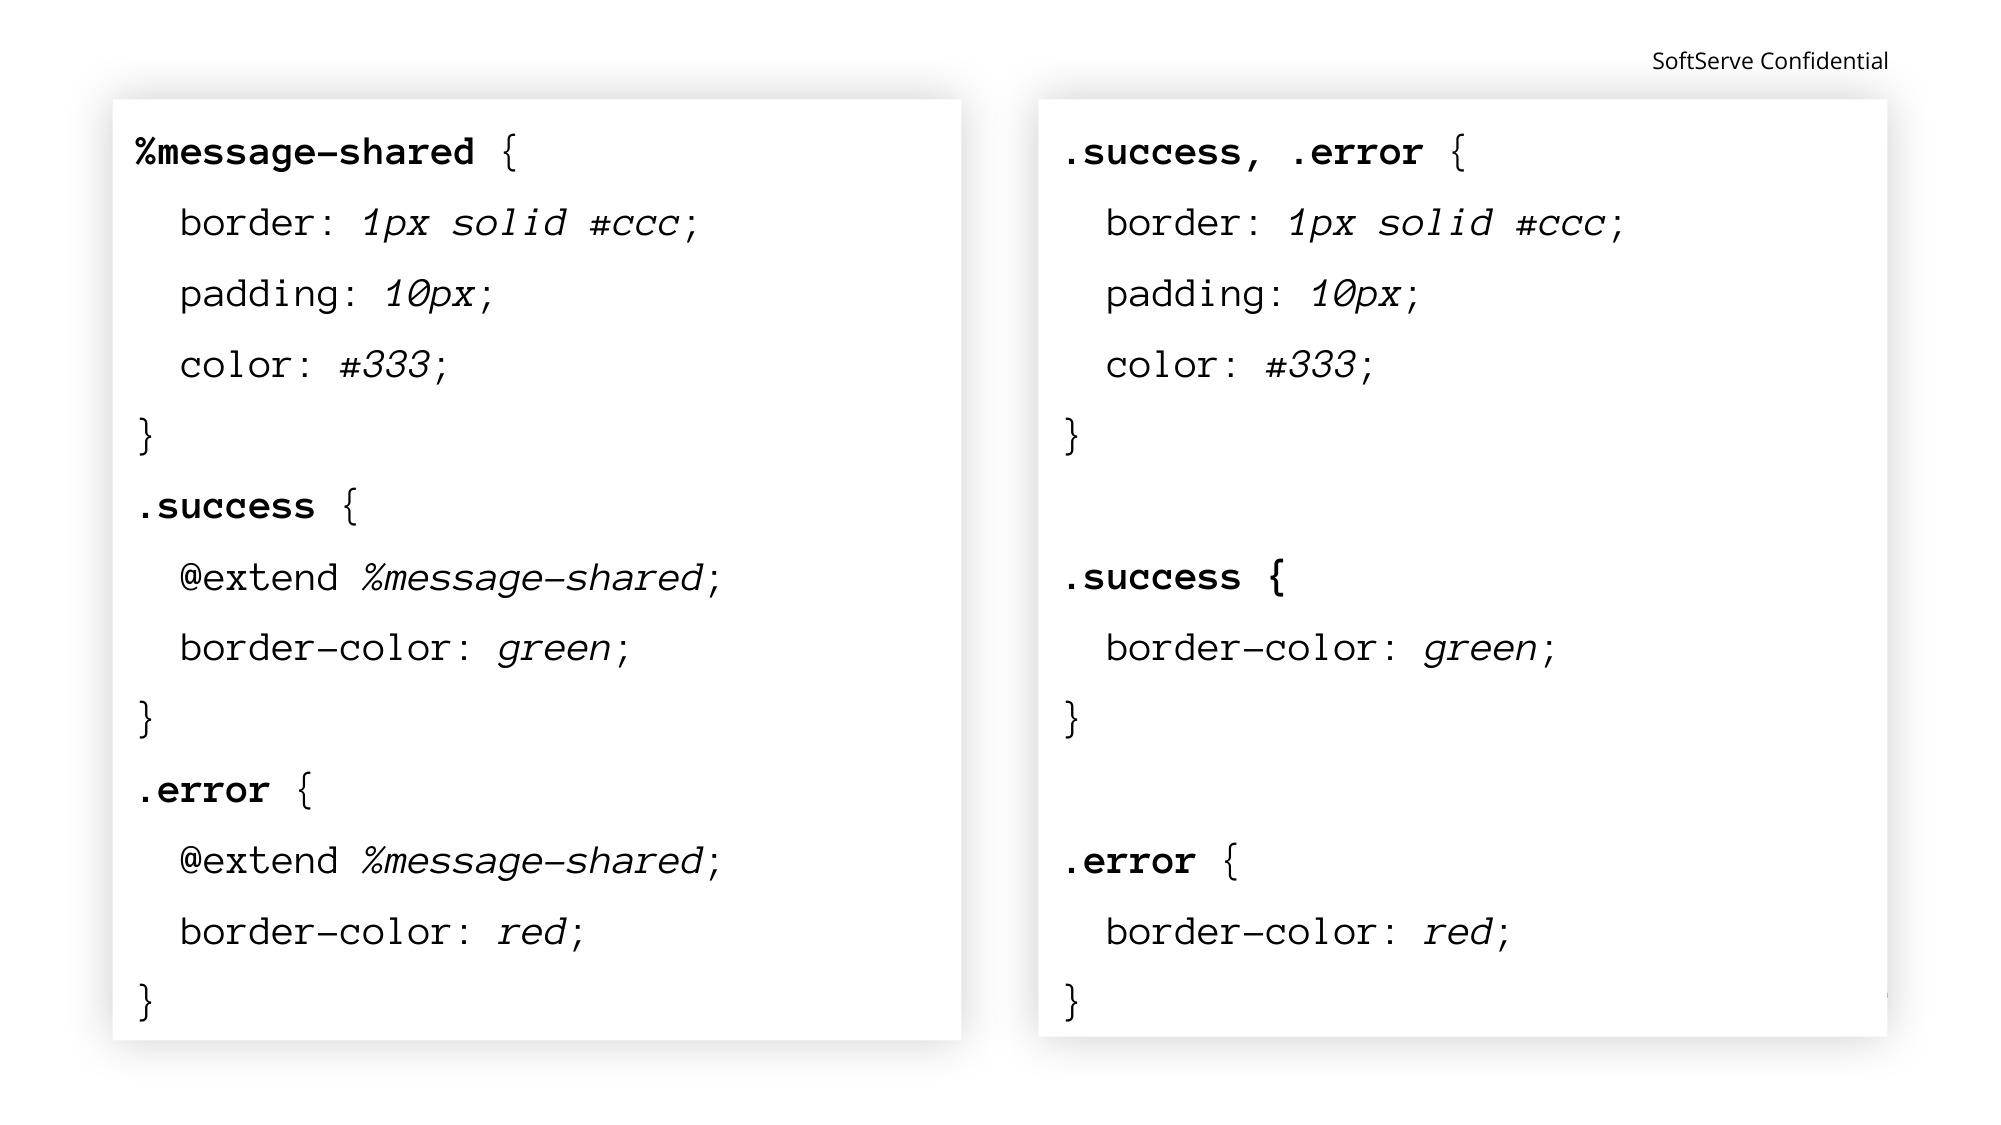

.success, .error {
  border: 1px solid #ccc;
  padding: 10px;
  color: #333;
}

.success {
  border-color: green;
}

.error {
  border-color: red;
}
%message-shared {
  border: 1px solid #ccc;
  padding: 10px;
  color: #333;
}
.success {
  @extend %message-shared;
  border-color: green;
}
.error {
  @extend %message-shared;
  border-color: red;
}